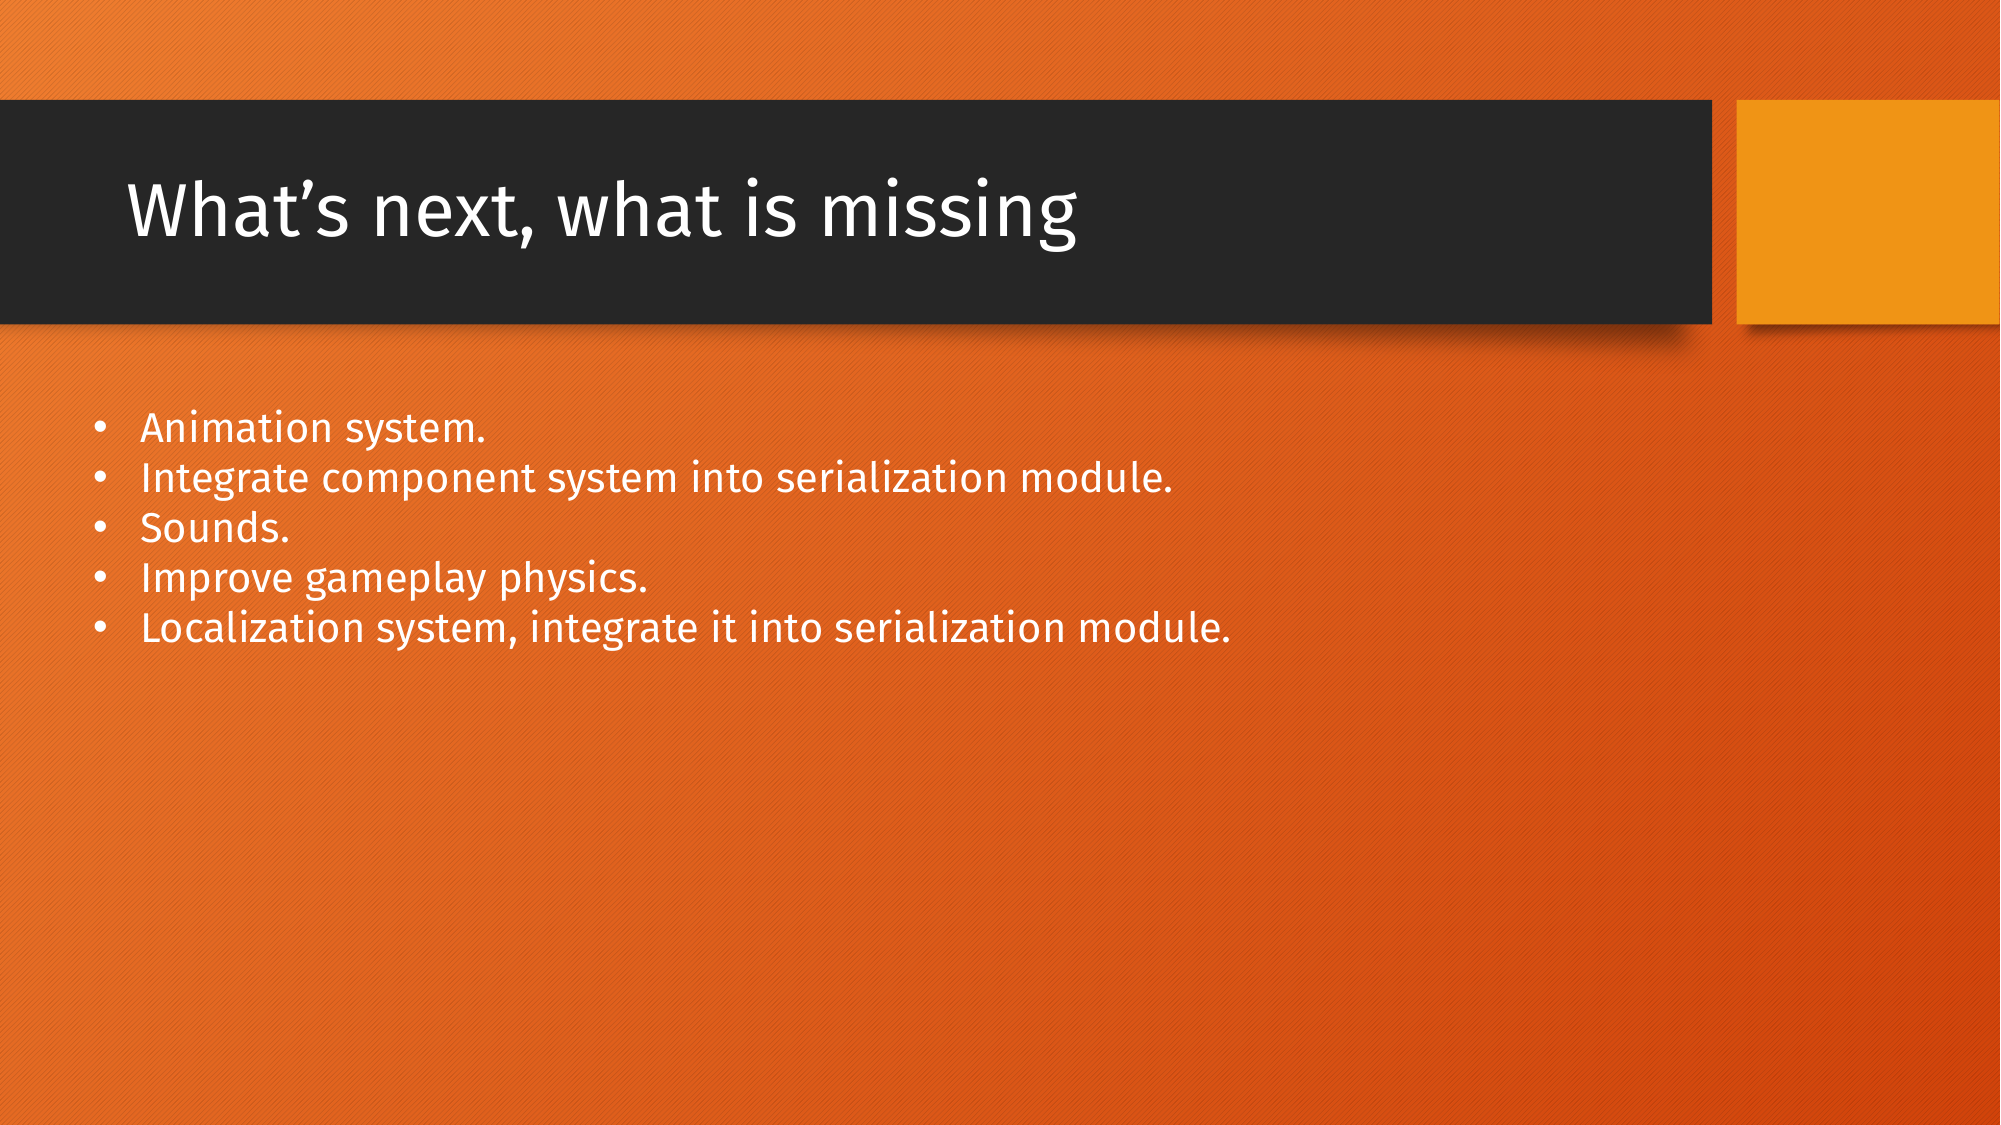

# What’s next, what is missing
Animation system.
Integrate component system into serialization module.
Sounds.
Improve gameplay physics.
Localization system, integrate it into serialization module.